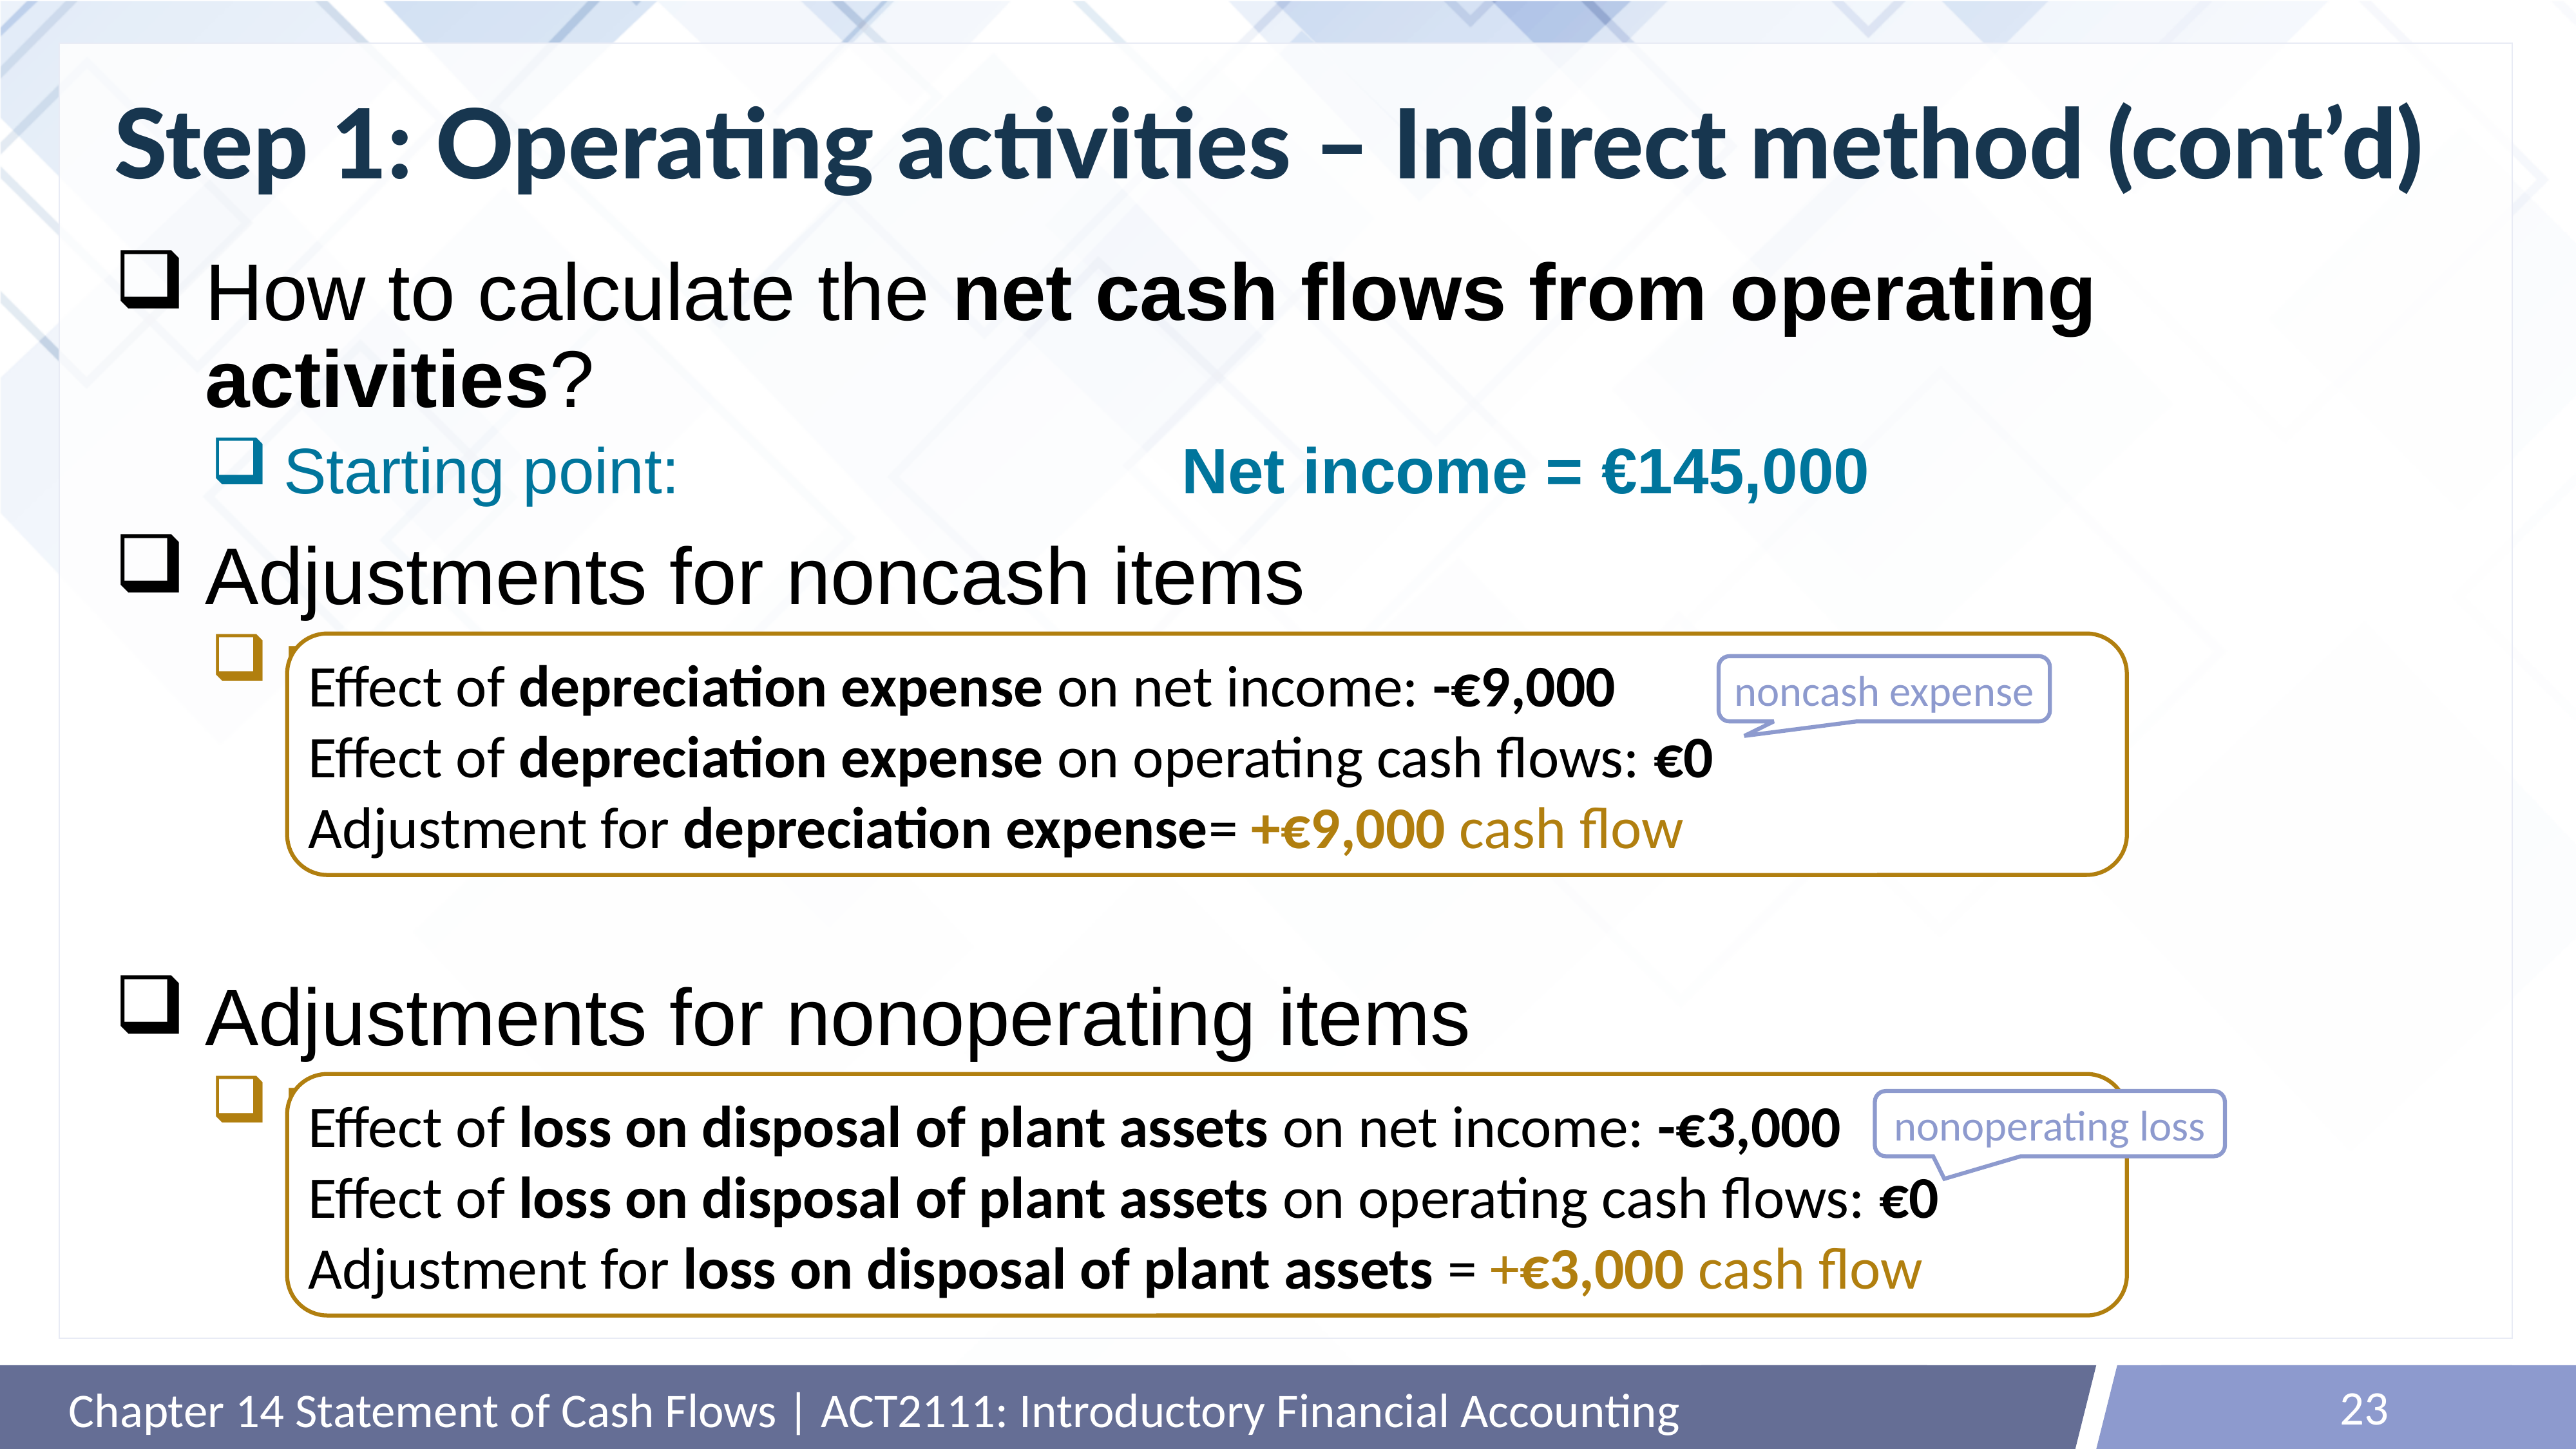

# Step 1: Operating activities – Indirect method (cont’d)
How to calculate the net cash flows from operating activities?
Starting point: 				       Net income = €145,000
Adjustments for noncash items
Depreciation expense = €9,000					+€9,000

Adjustments for nonoperating items
Loss on sale of land = €3,000					+€3,000

Effect of depreciation expense on net income: -€9,000
Effect of depreciation expense on operating cash flows: €0
Adjustment for depreciation expense= +€9,000 cash flow
noncash expense
Effect of loss on disposal of plant assets on net income: -€3,000
Effect of loss on disposal of plant assets on operating cash flows: €0
Adjustment for loss on disposal of plant assets = +€3,000 cash flow
nonoperating loss
23
Chapter 14 Statement of Cash Flows | ACT2111: Introductory Financial Accounting